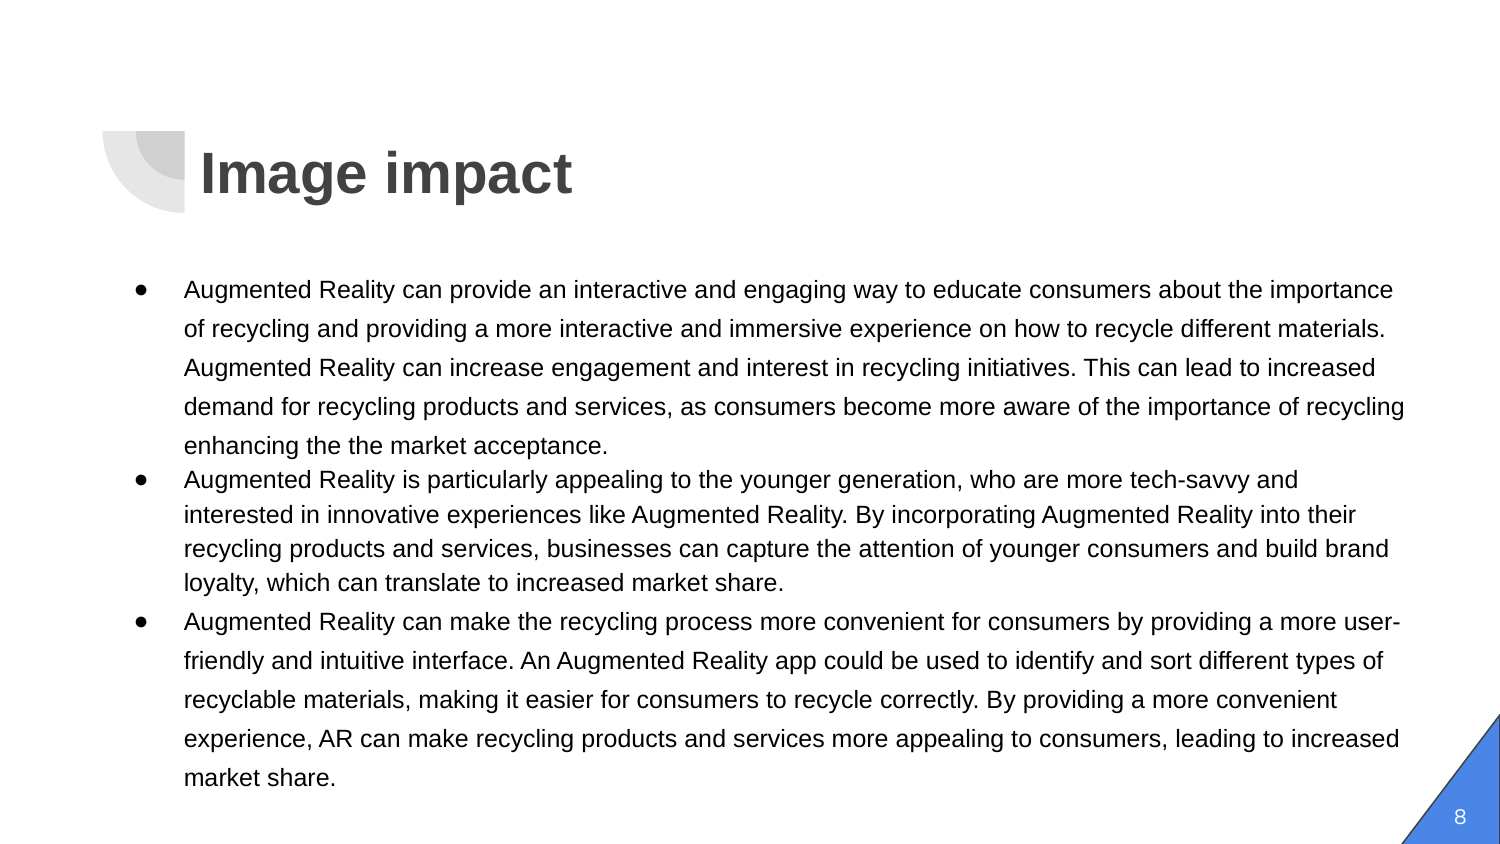

# Image impact
Augmented Reality can provide an interactive and engaging way to educate consumers about the importance of recycling and providing a more interactive and immersive experience on how to recycle different materials. Augmented Reality can increase engagement and interest in recycling initiatives. This can lead to increased demand for recycling products and services, as consumers become more aware of the importance of recycling enhancing the the market acceptance.
Augmented Reality is particularly appealing to the younger generation, who are more tech-savvy and interested in innovative experiences like Augmented Reality. By incorporating Augmented Reality into their recycling products and services, businesses can capture the attention of younger consumers and build brand loyalty, which can translate to increased market share.
Augmented Reality can make the recycling process more convenient for consumers by providing a more user-friendly and intuitive interface. An Augmented Reality app could be used to identify and sort different types of recyclable materials, making it easier for consumers to recycle correctly. By providing a more convenient experience, AR can make recycling products and services more appealing to consumers, leading to increased market share.

8